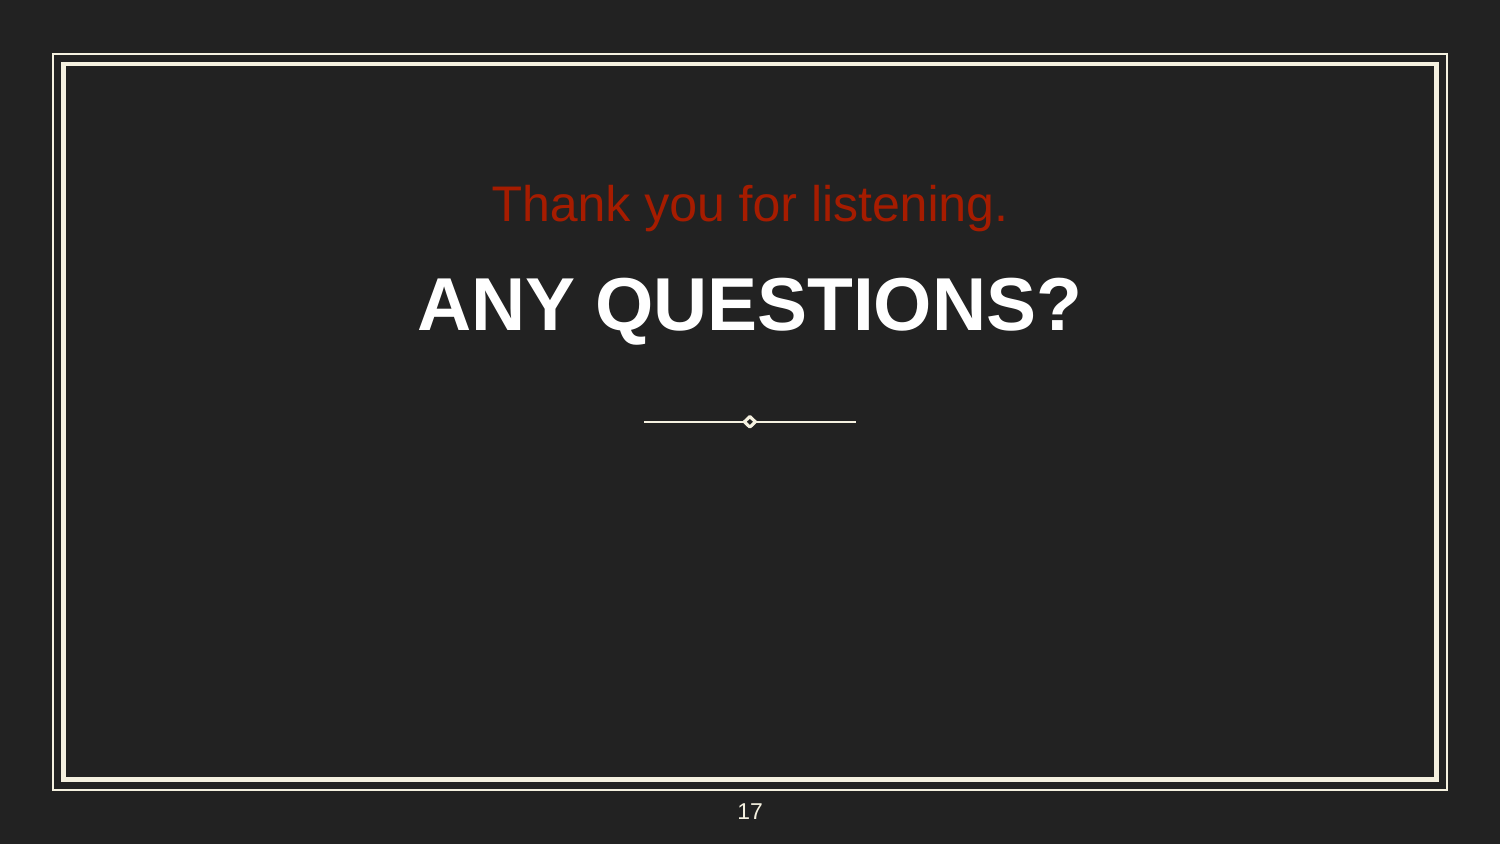

Thank you for listening.
ANY QUESTIONS?

17